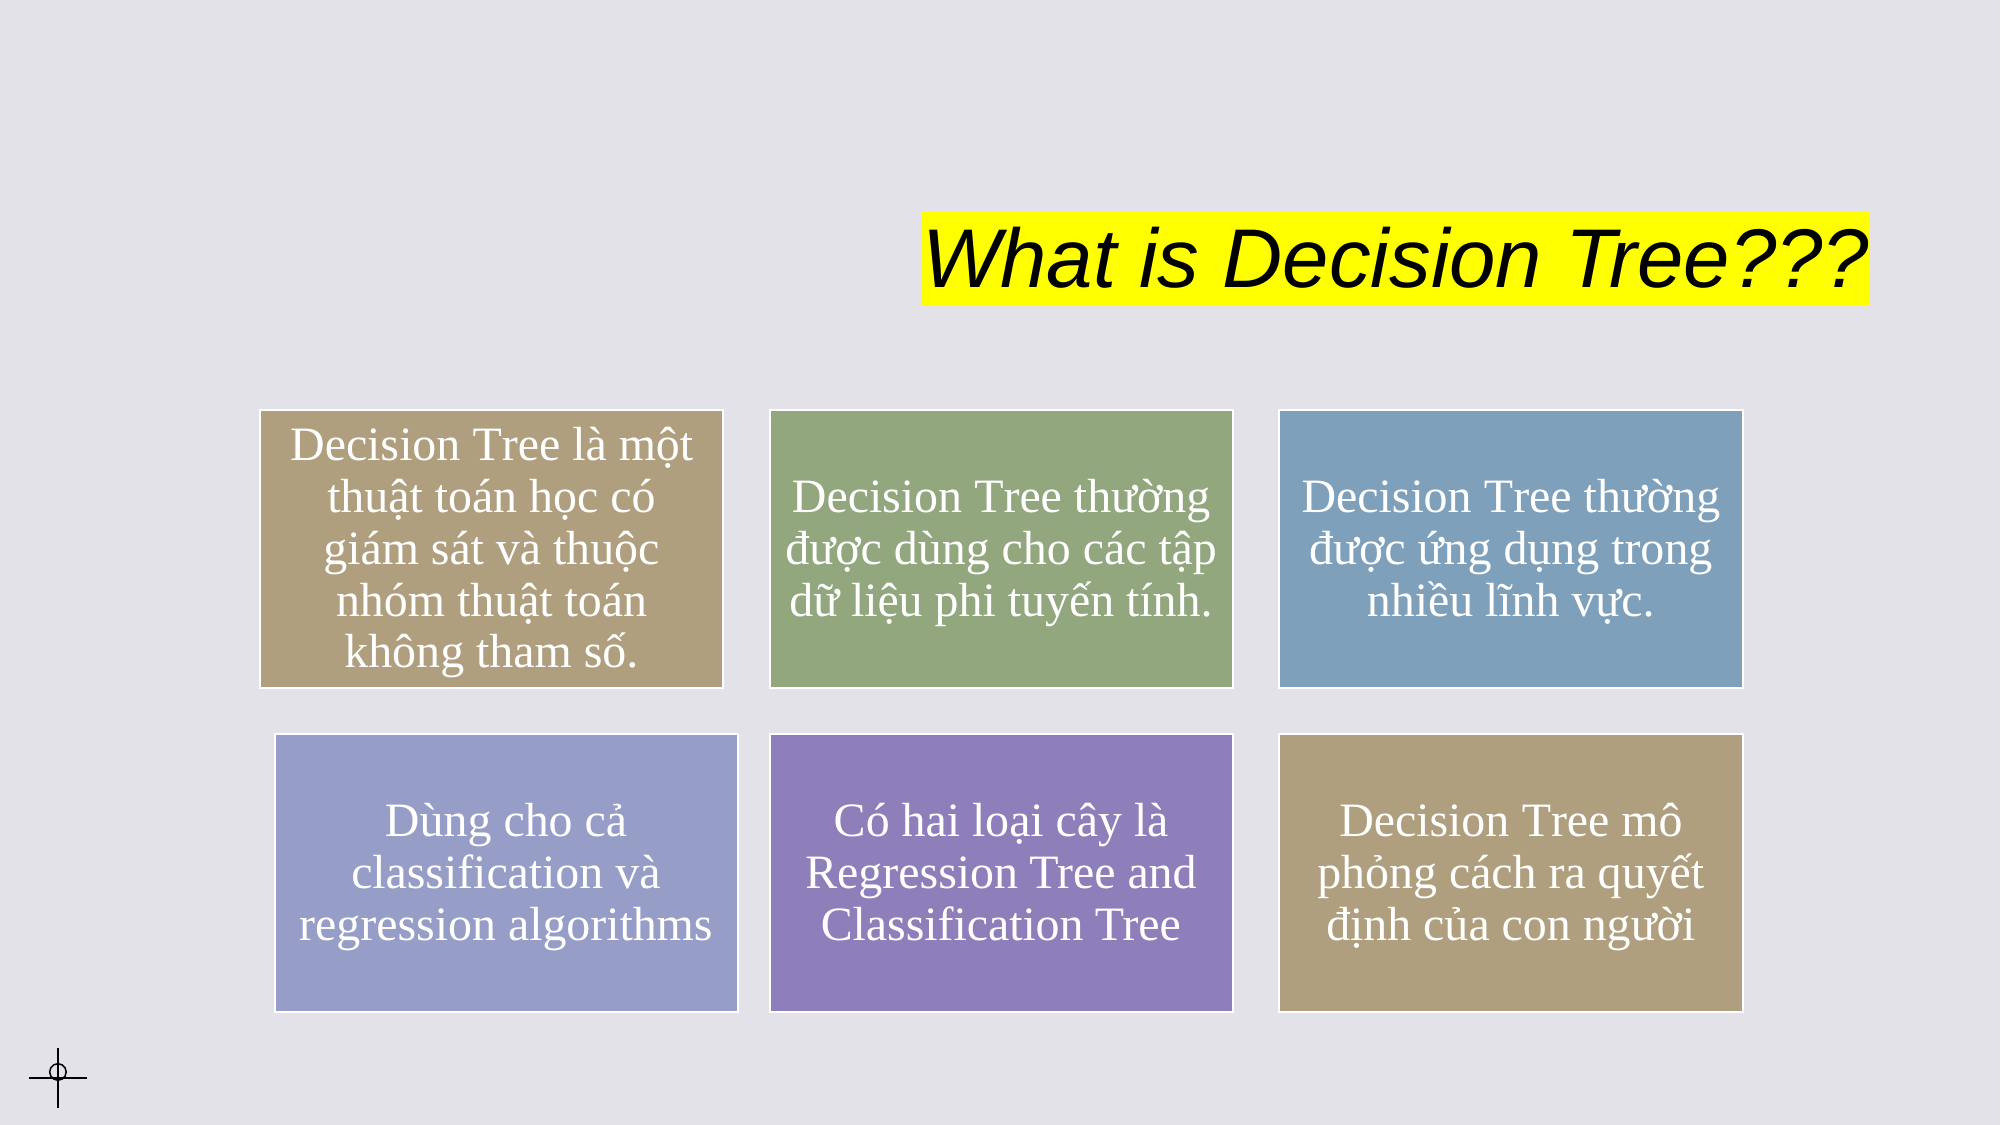

# What is Decision Tree???
Decision Tree là một thuật toán học có giám sát và thuộc nhóm thuật toán không tham số.
Decision Tree thường được dùng cho các tập dữ liệu phi tuyến tính.
Decision Tree thường được ứng dụng trong nhiều lĩnh vực.
Dùng cho cả classification và regression algorithms
Có hai loại cây là Regression Tree and Classification Tree
Decision Tree mô phỏng cách ra quyết định của con người